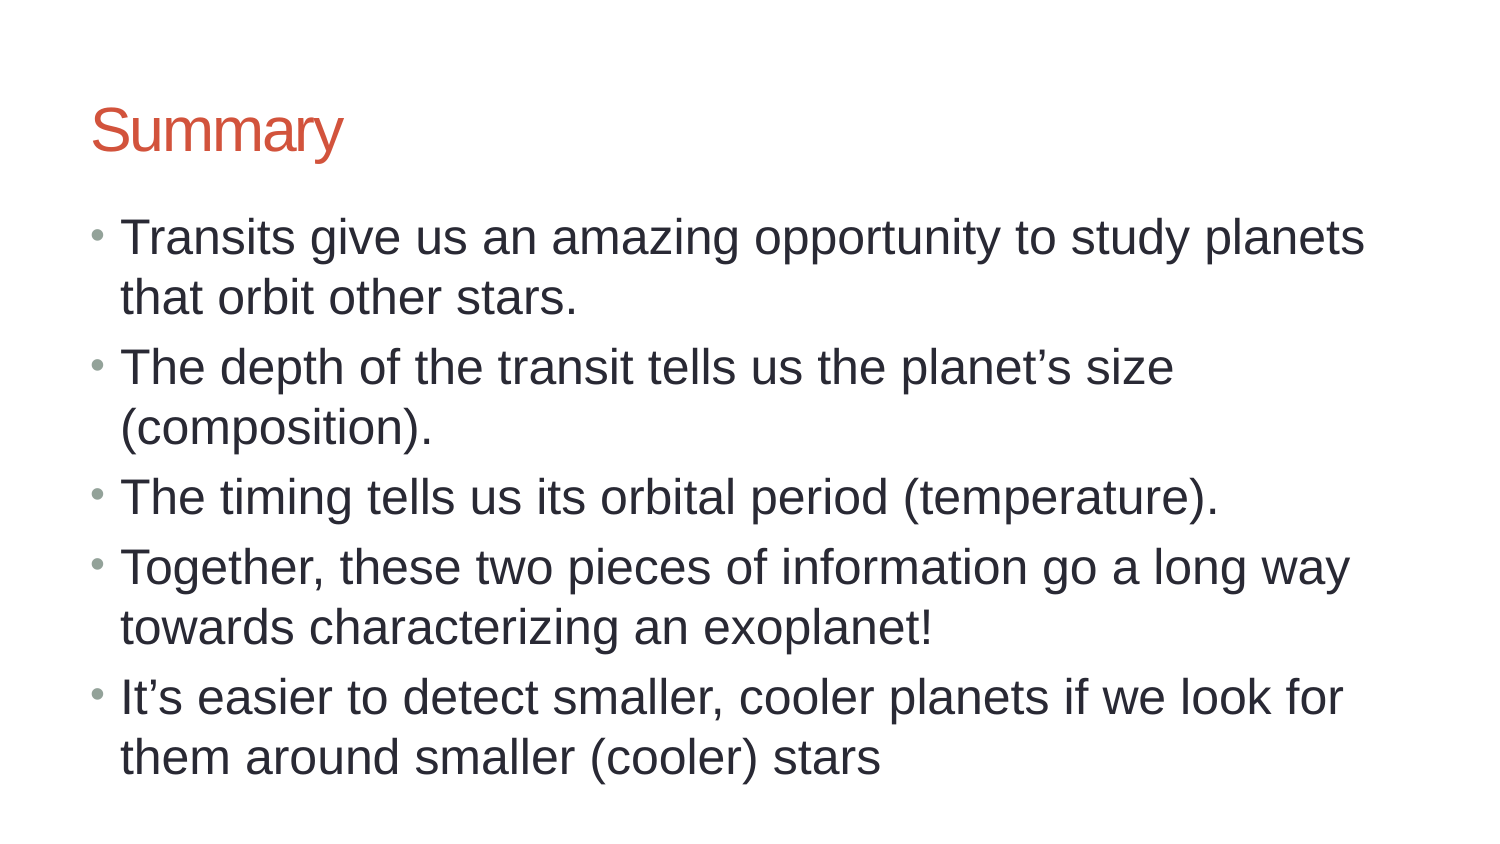

# Summary
Transits give us an amazing opportunity to study planets that orbit other stars.
The depth of the transit tells us the planet’s size (composition).
The timing tells us its orbital period (temperature).
Together, these two pieces of information go a long way towards characterizing an exoplanet!
It’s easier to detect smaller, cooler planets if we look for them around smaller (cooler) stars